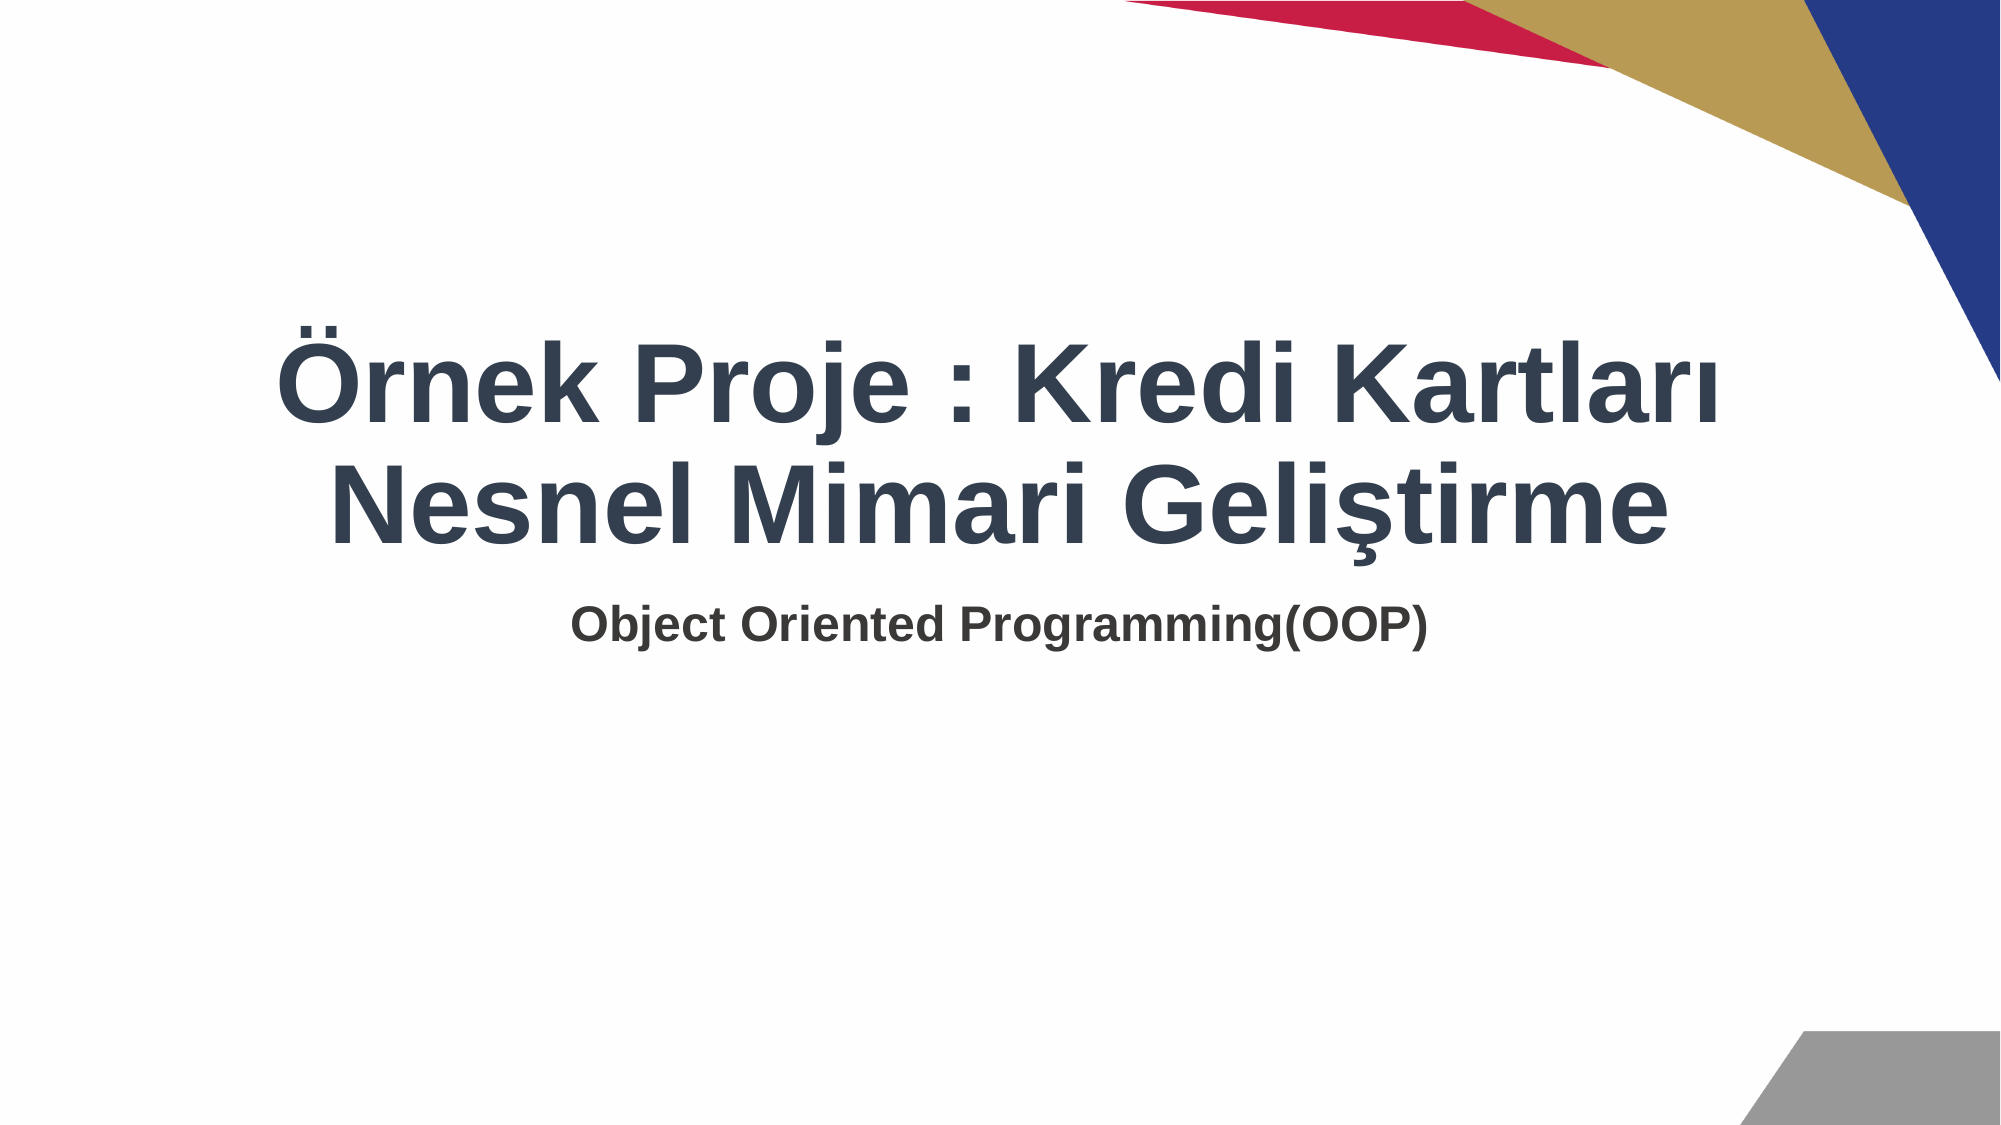

# Örnek Proje : Kredi Kartları Nesnel Mimari Geliştirme
Object Oriented Programming(OOP)